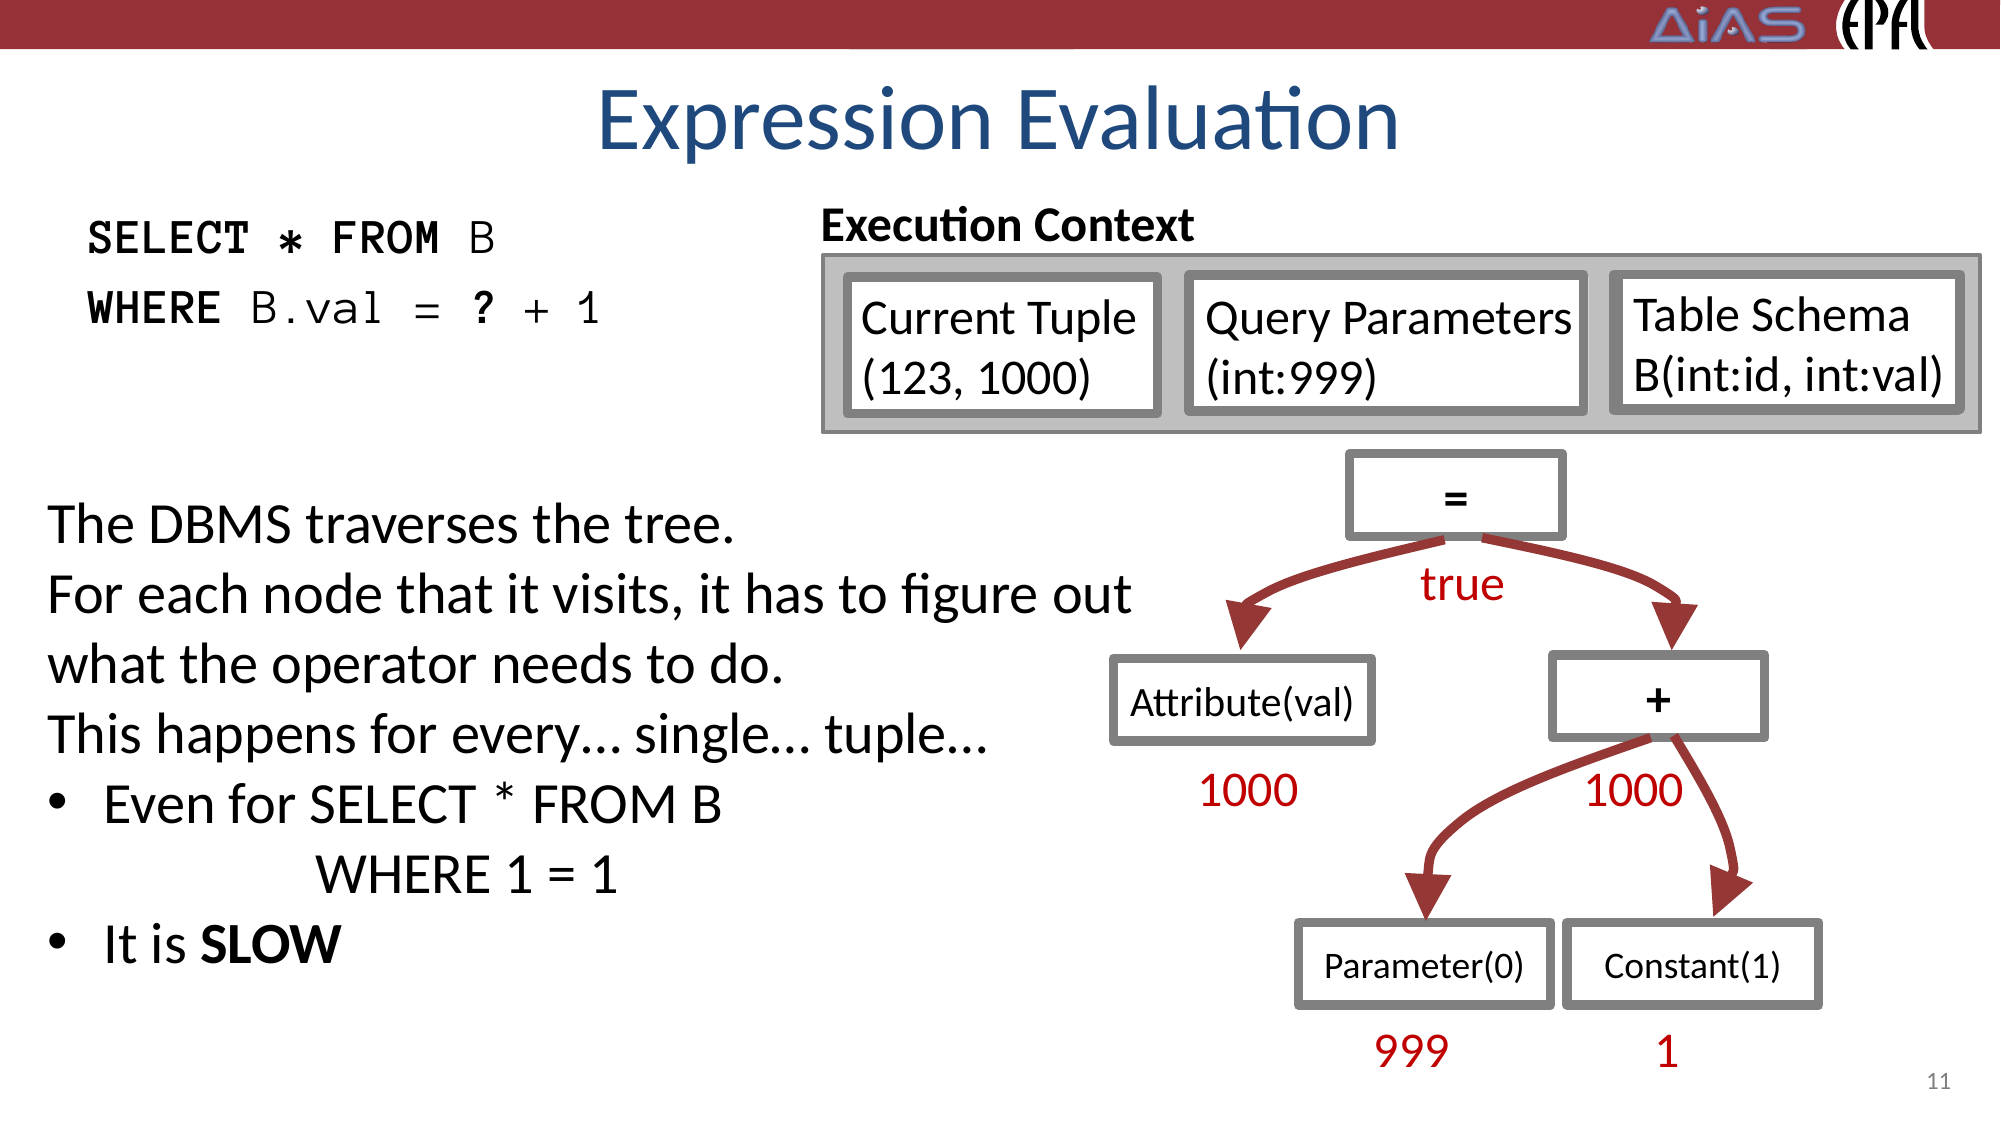

# Expression Evaluation
Execution Context
SELECT * FROM B
WHERE B.val = ? + 1

Table Schema
B(int:id, int:val)

Current Tuple
(123, 1000)
Query Parameters
(int:999)
=
The DBMS traverses the tree.
For each node that it visits, it has to figure out
what the operator needs to do.
This happens for every… single… tuple…
Even for SELECT * FROM B
                WHERE 1 = 1
It is SLOW

true
+
Attribute(val)

1000
1000
Parameter(0)
Constant(1)
999
1
11